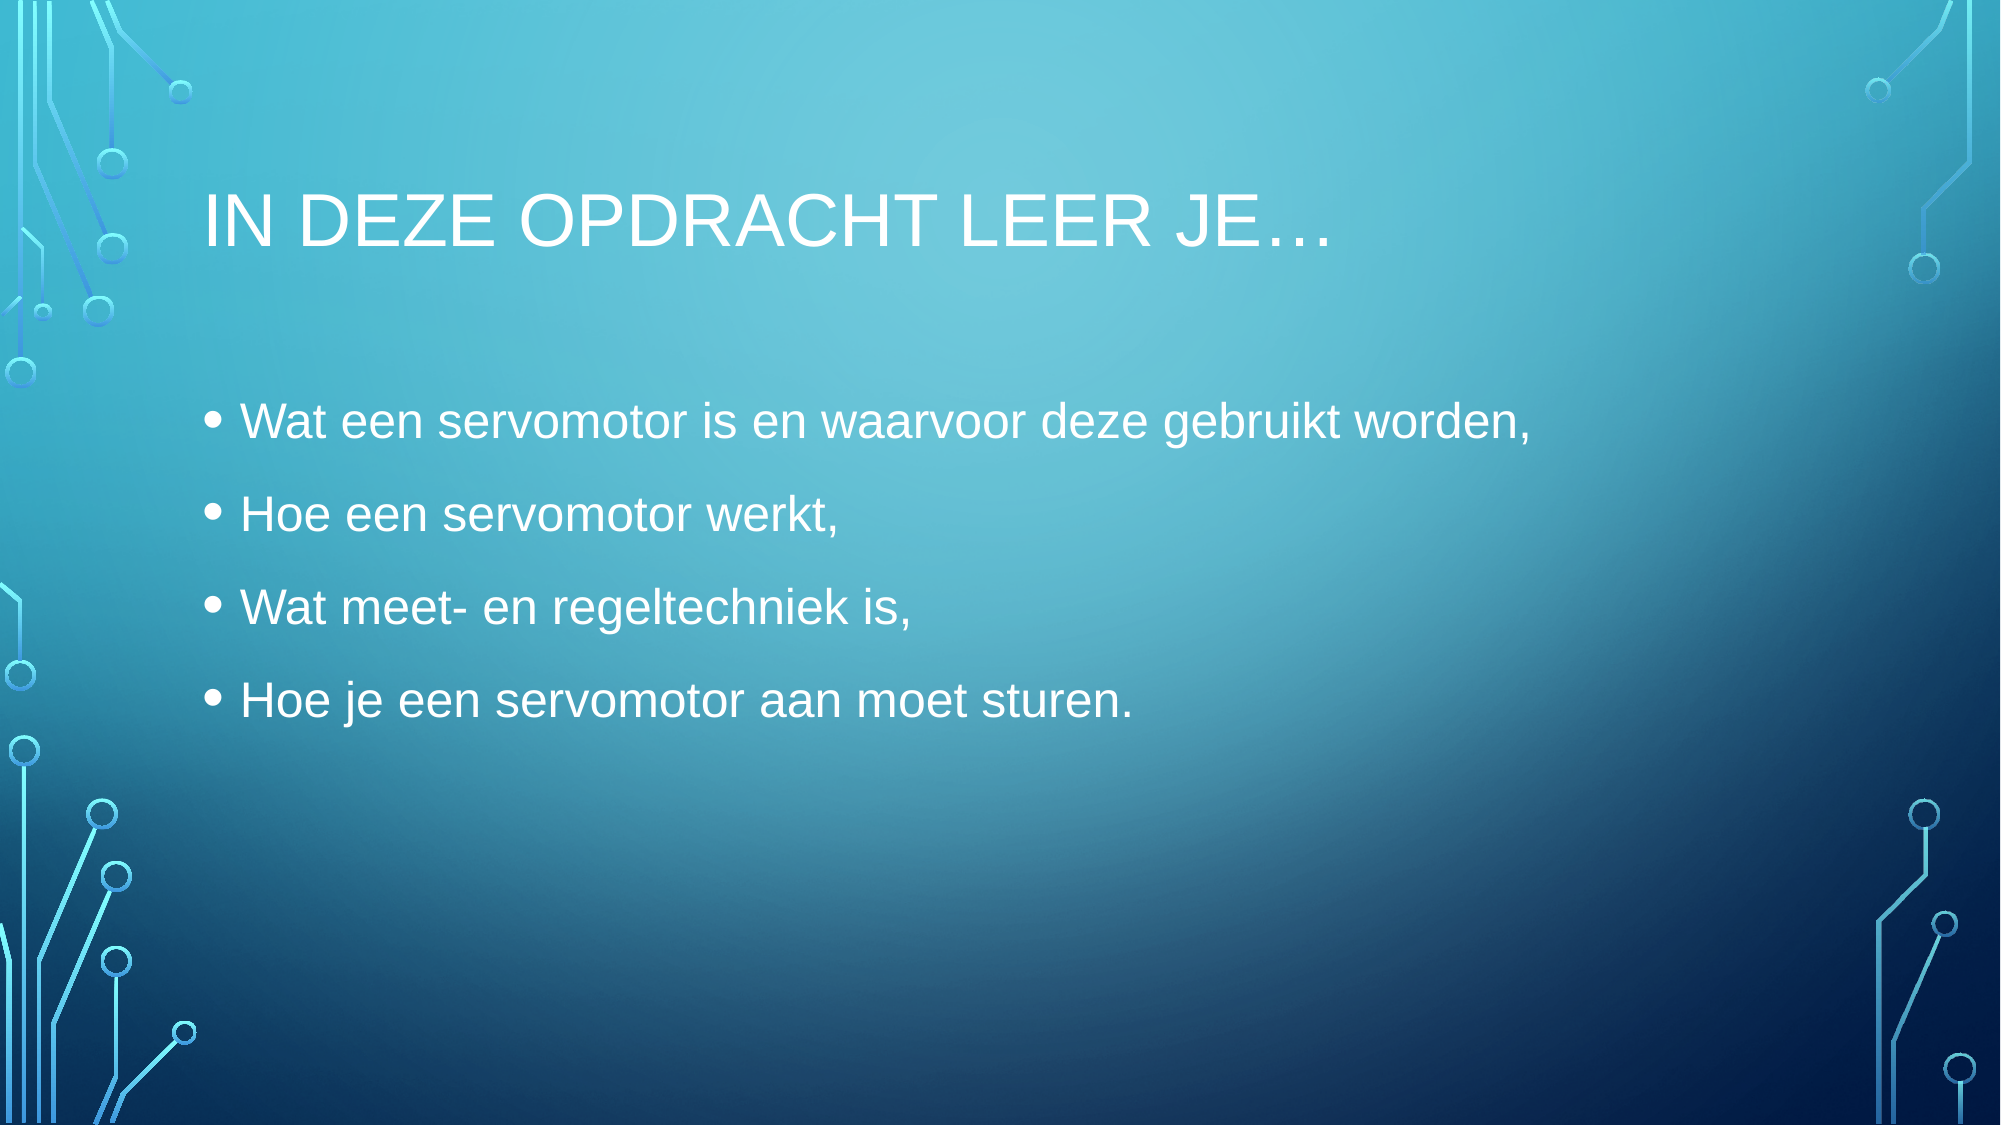

# In deze opdracht leer je…
Wat een servomotor is en waarvoor deze gebruikt worden,
Hoe een servomotor werkt,
Wat meet- en regeltechniek is,
Hoe je een servomotor aan moet sturen.